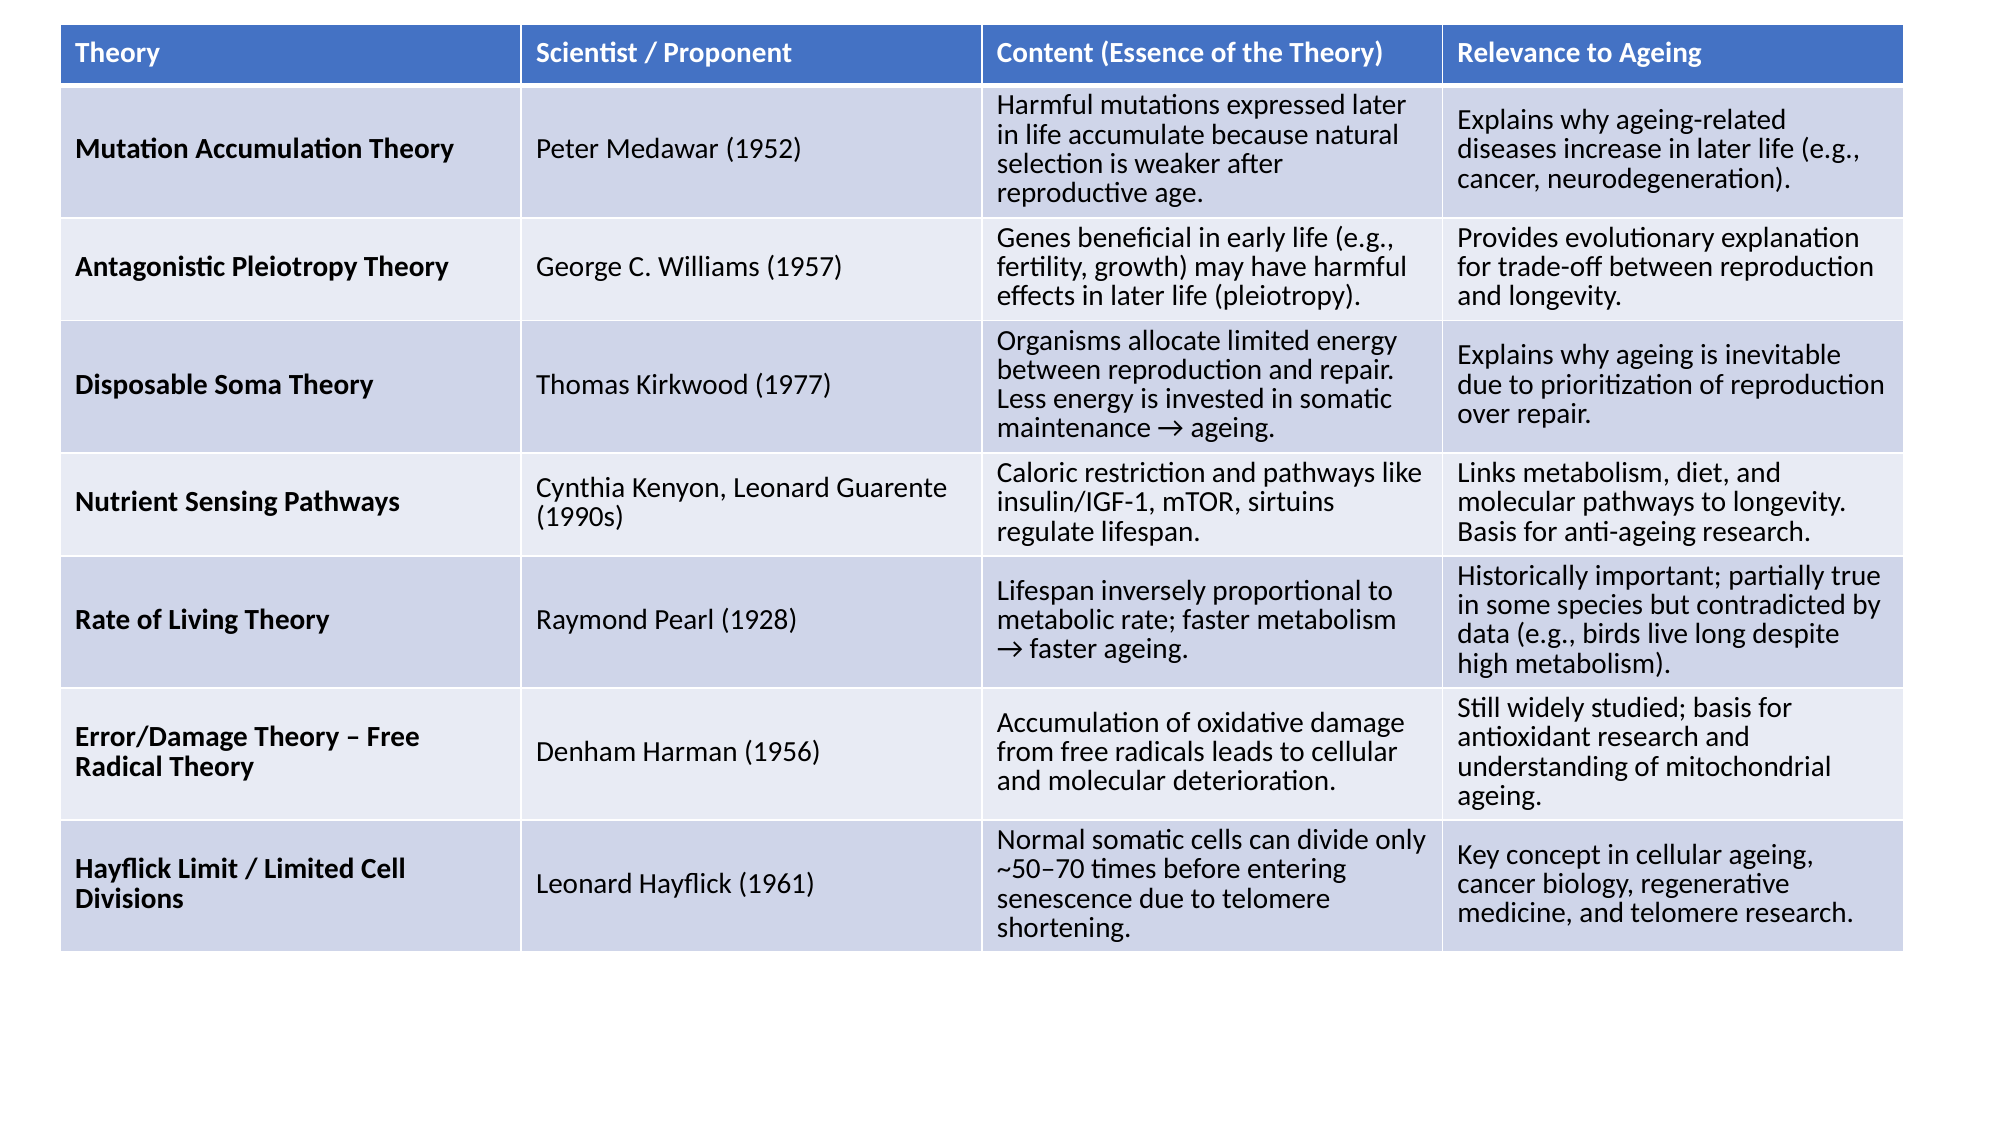

| Theory | Scientist / Proponent | Content (Essence of the Theory) | Relevance to Ageing |
| --- | --- | --- | --- |
| Mutation Accumulation Theory | Peter Medawar (1952) | Harmful mutations expressed later in life accumulate because natural selection is weaker after reproductive age. | Explains why ageing-related diseases increase in later life (e.g., cancer, neurodegeneration). |
| Antagonistic Pleiotropy Theory | George C. Williams (1957) | Genes beneficial in early life (e.g., fertility, growth) may have harmful effects in later life (pleiotropy). | Provides evolutionary explanation for trade-off between reproduction and longevity. |
| Disposable Soma Theory | Thomas Kirkwood (1977) | Organisms allocate limited energy between reproduction and repair. Less energy is invested in somatic maintenance → ageing. | Explains why ageing is inevitable due to prioritization of reproduction over repair. |
| Nutrient Sensing Pathways | Cynthia Kenyon, Leonard Guarente (1990s) | Caloric restriction and pathways like insulin/IGF-1, mTOR, sirtuins regulate lifespan. | Links metabolism, diet, and molecular pathways to longevity. Basis for anti-ageing research. |
| Rate of Living Theory | Raymond Pearl (1928) | Lifespan inversely proportional to metabolic rate; faster metabolism → faster ageing. | Historically important; partially true in some species but contradicted by data (e.g., birds live long despite high metabolism). |
| Error/Damage Theory – Free Radical Theory | Denham Harman (1956) | Accumulation of oxidative damage from free radicals leads to cellular and molecular deterioration. | Still widely studied; basis for antioxidant research and understanding of mitochondrial ageing. |
| Hayflick Limit / Limited Cell Divisions | Leonard Hayflick (1961) | Normal somatic cells can divide only ~50–70 times before entering senescence due to telomere shortening. | Key concept in cellular ageing, cancer biology, regenerative medicine, and telomere research. |
#